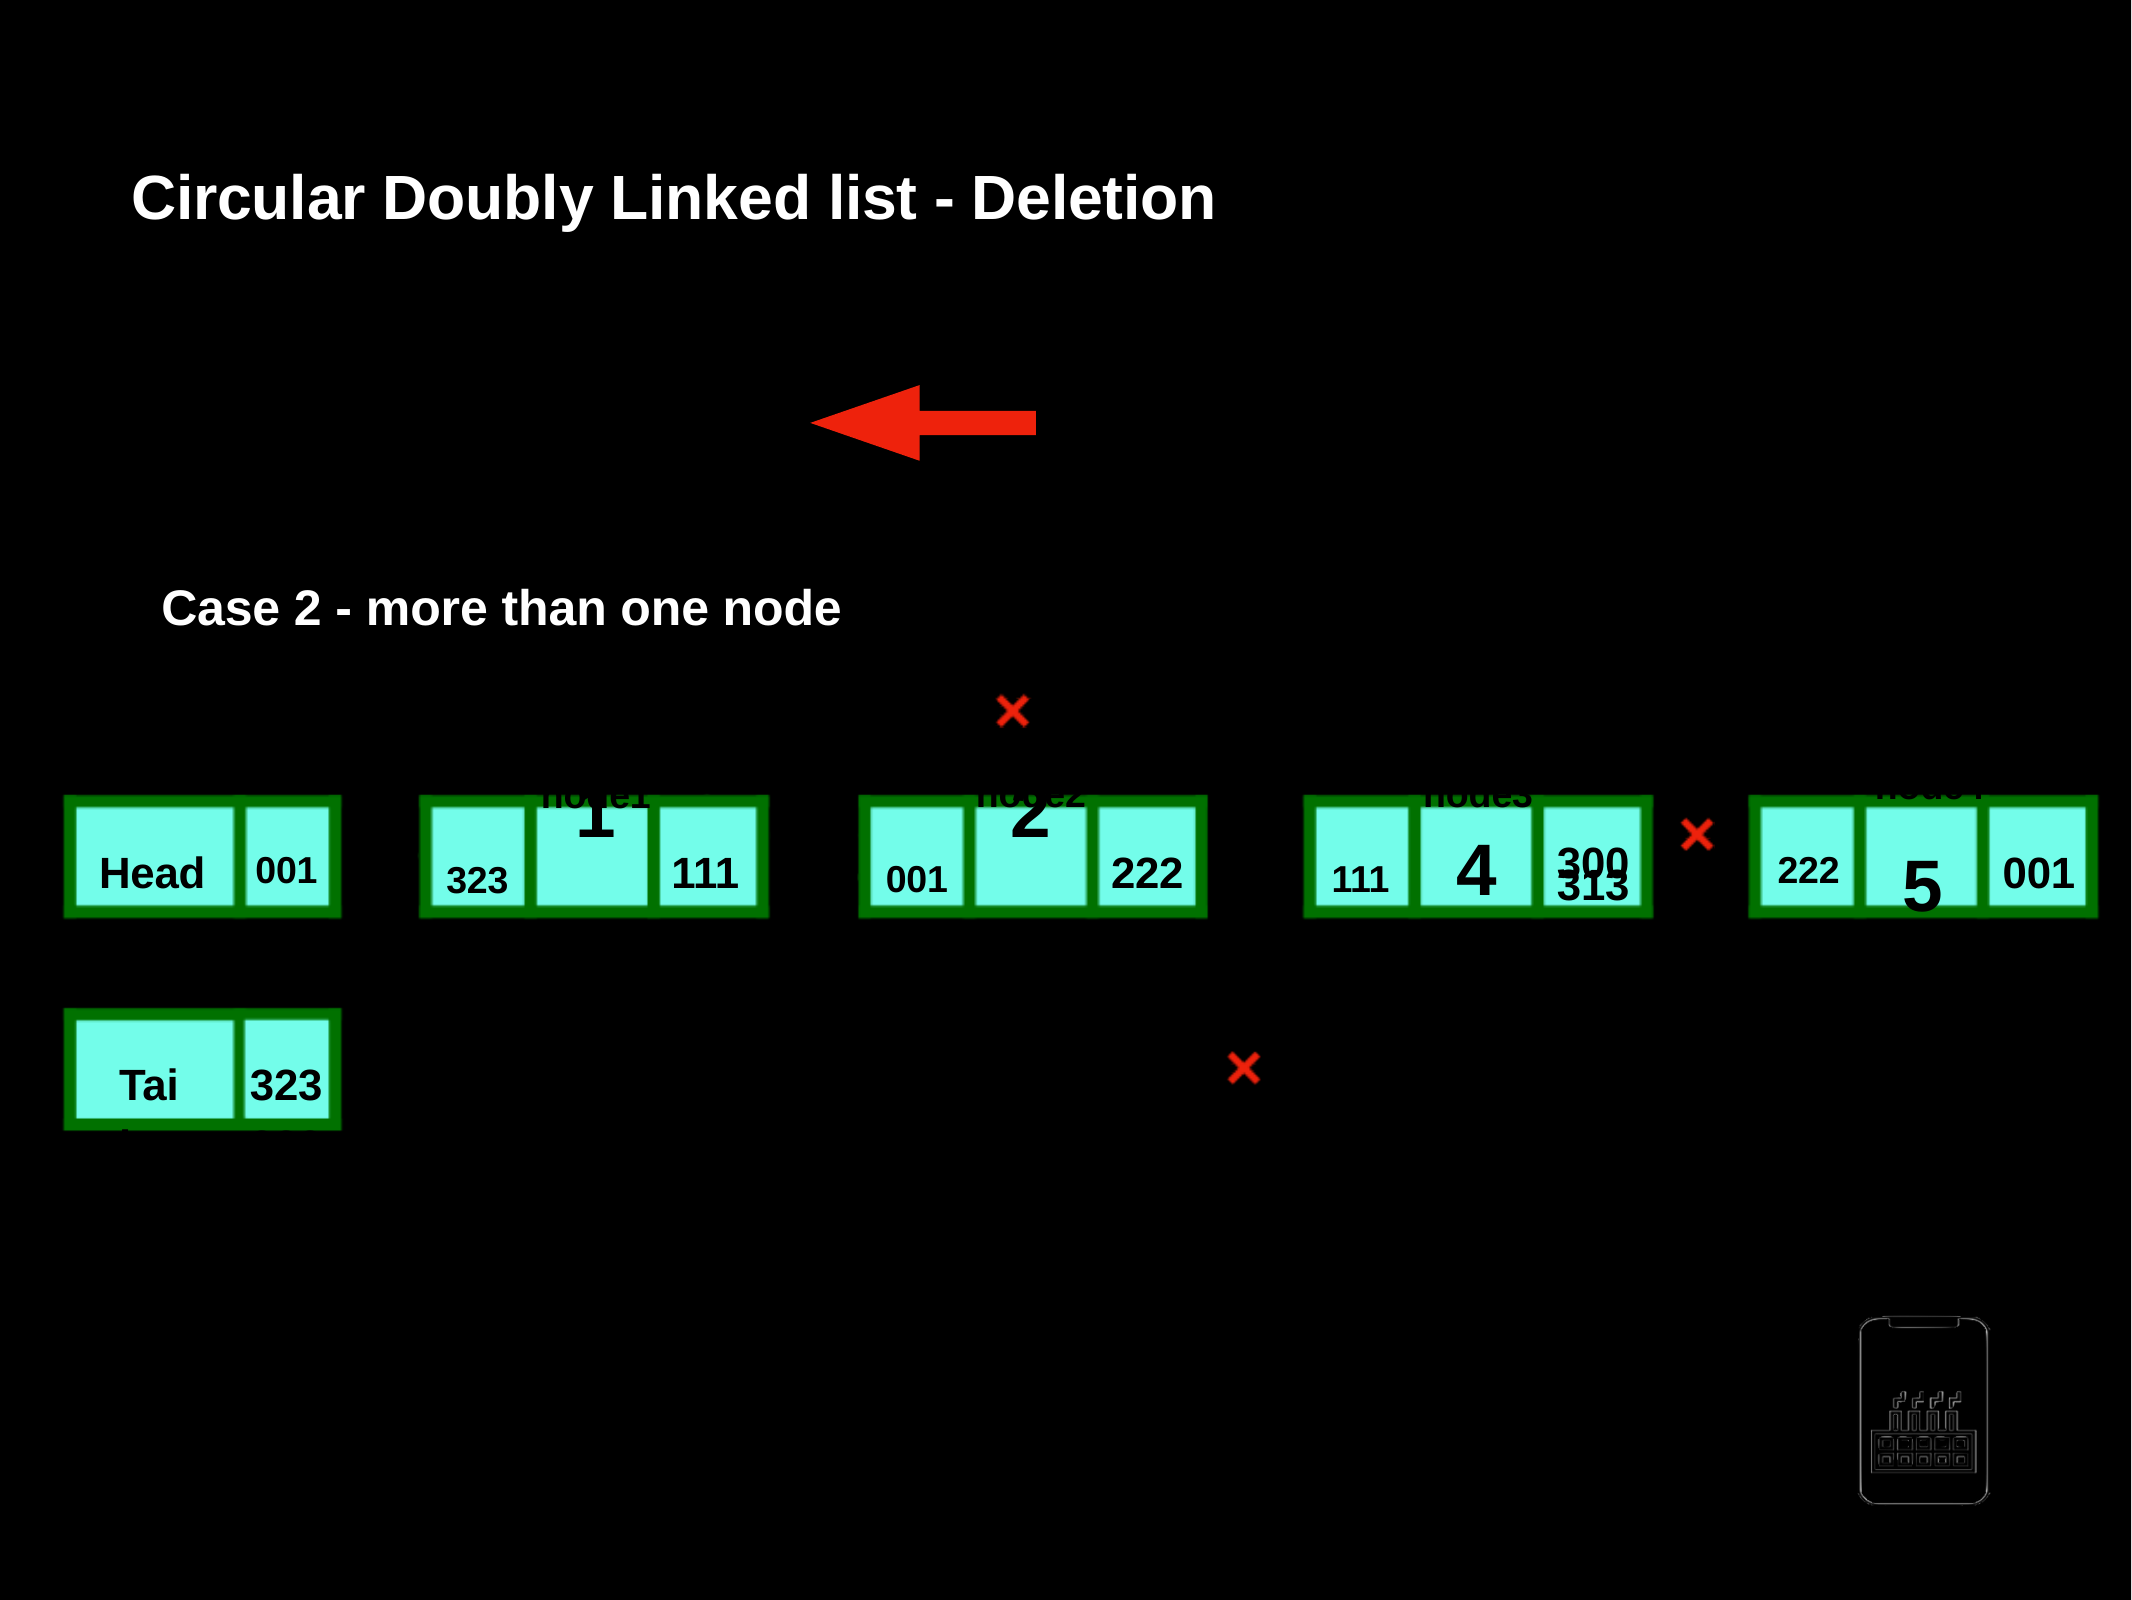

Circular Doubly Linked list - Deletion
-Deleting the ﬁrst node -Deleting any given node -Deleting the last node

Case 2 - more than one node

node1
1
node2
2
node3
node4
323232
001
111
5
Head
111
222
001
001
222
300313
4
001
222
111
333
Tail
323223

AppMillers
www.appmillers.com